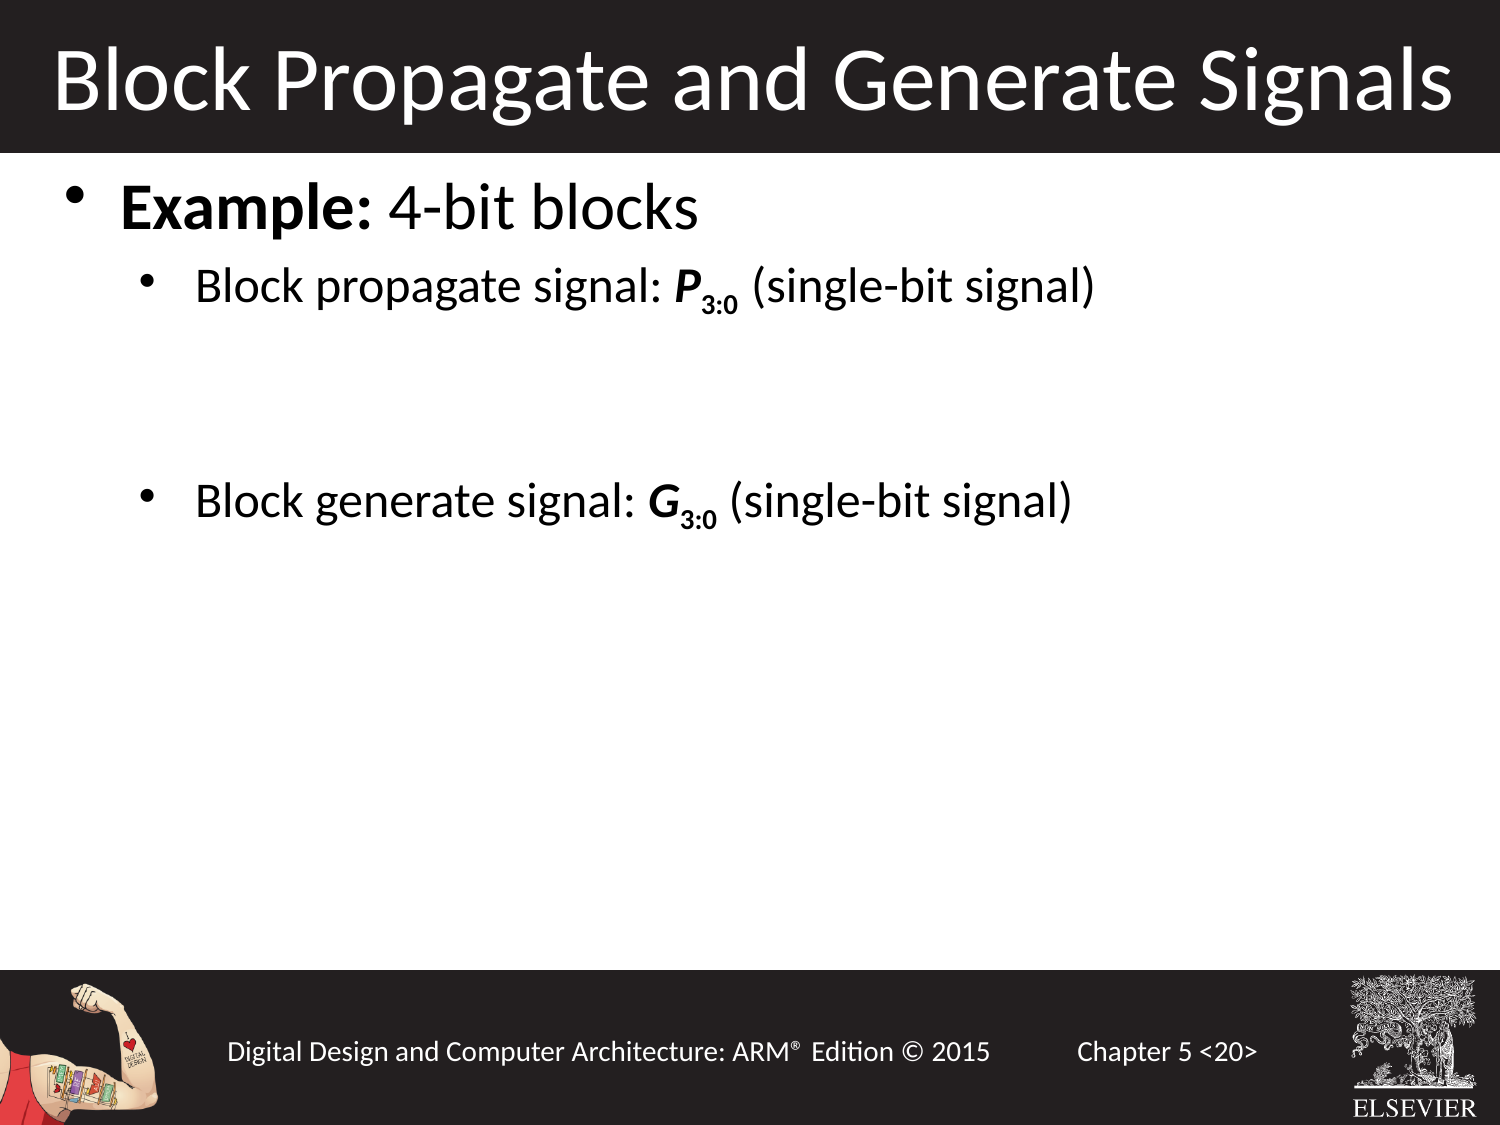

Block Propagate and Generate Signals
Example: 4-bit blocks
Block propagate signal: P3:0  (single-bit signal)

Block generate signal: G3:0 (single-bit signal)